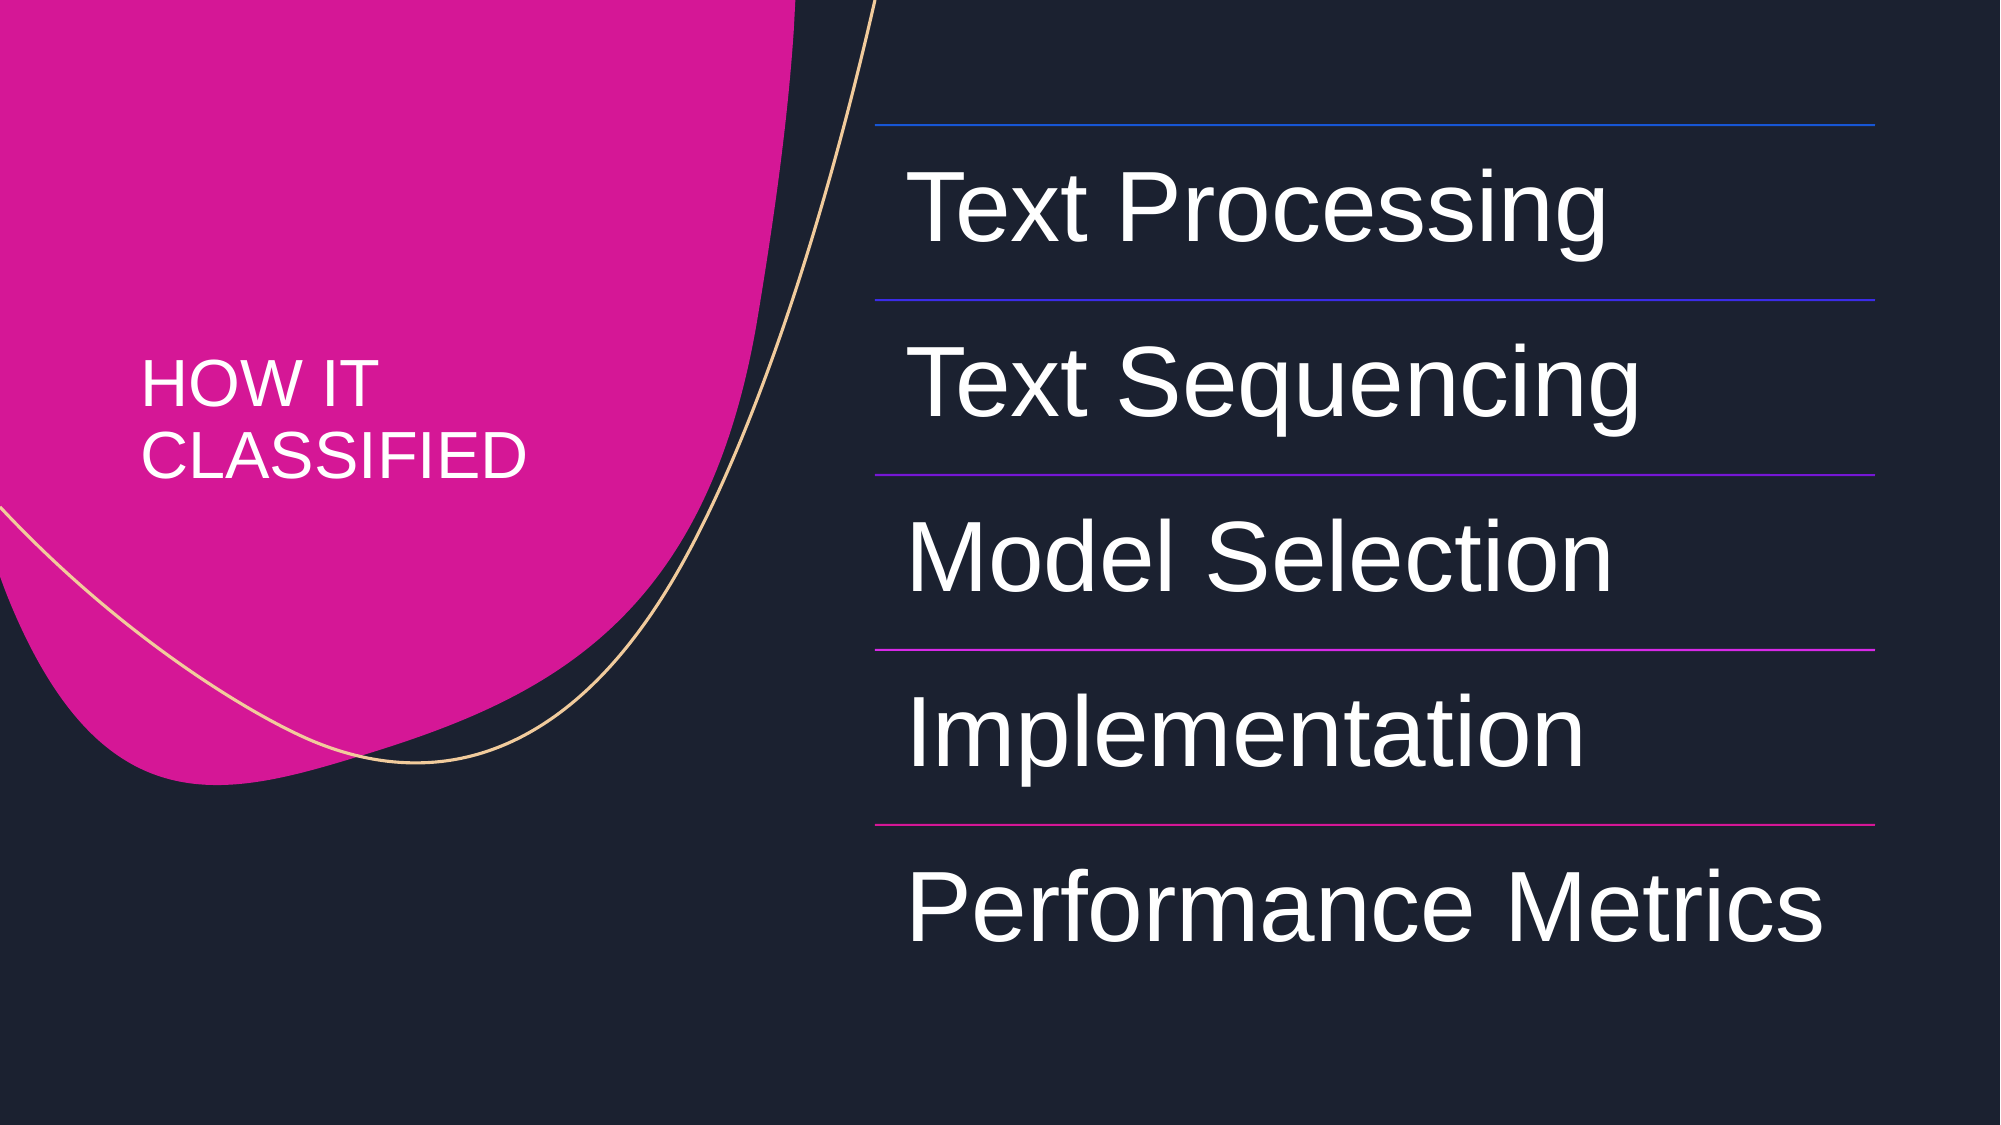

# HOW IT CLASSIFIED
Text Processing
Text Sequencing
Model Selection
Implementation
Performance Metrics